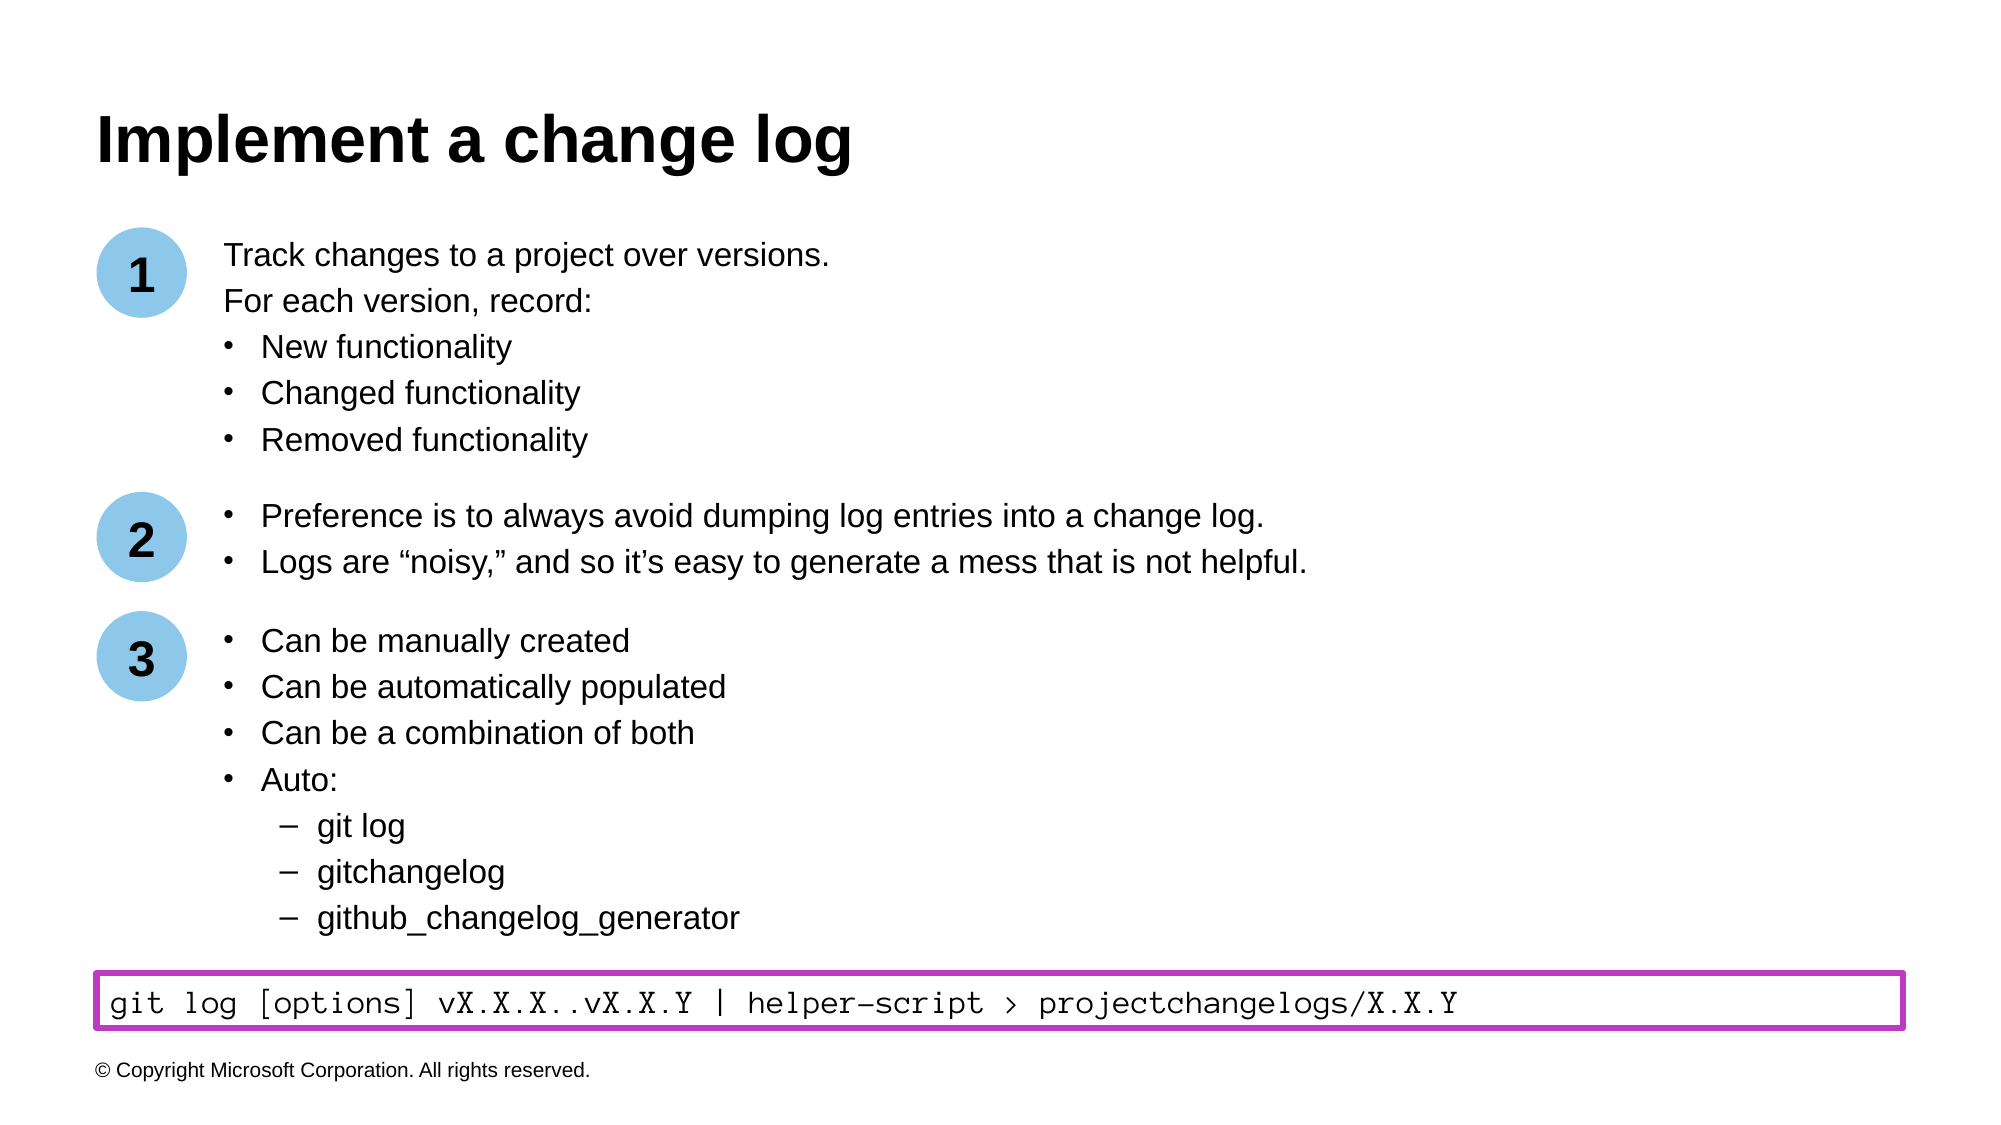

# Implement a change log
1
Track changes to a project over versions.
For each version, record:
New functionality
Changed functionality
Removed functionality
2
Preference is to always avoid dumping log entries into a change log.
Logs are “noisy,” and so it’s easy to generate a mess that is not helpful.
3
Can be manually created
Can be automatically populated
Can be a combination of both
Auto:
git log
gitchangelog
github_changelog_generator
git log [options] vX.X.X..vX.X.Y | helper-script > projectchangelogs/X.X.Y